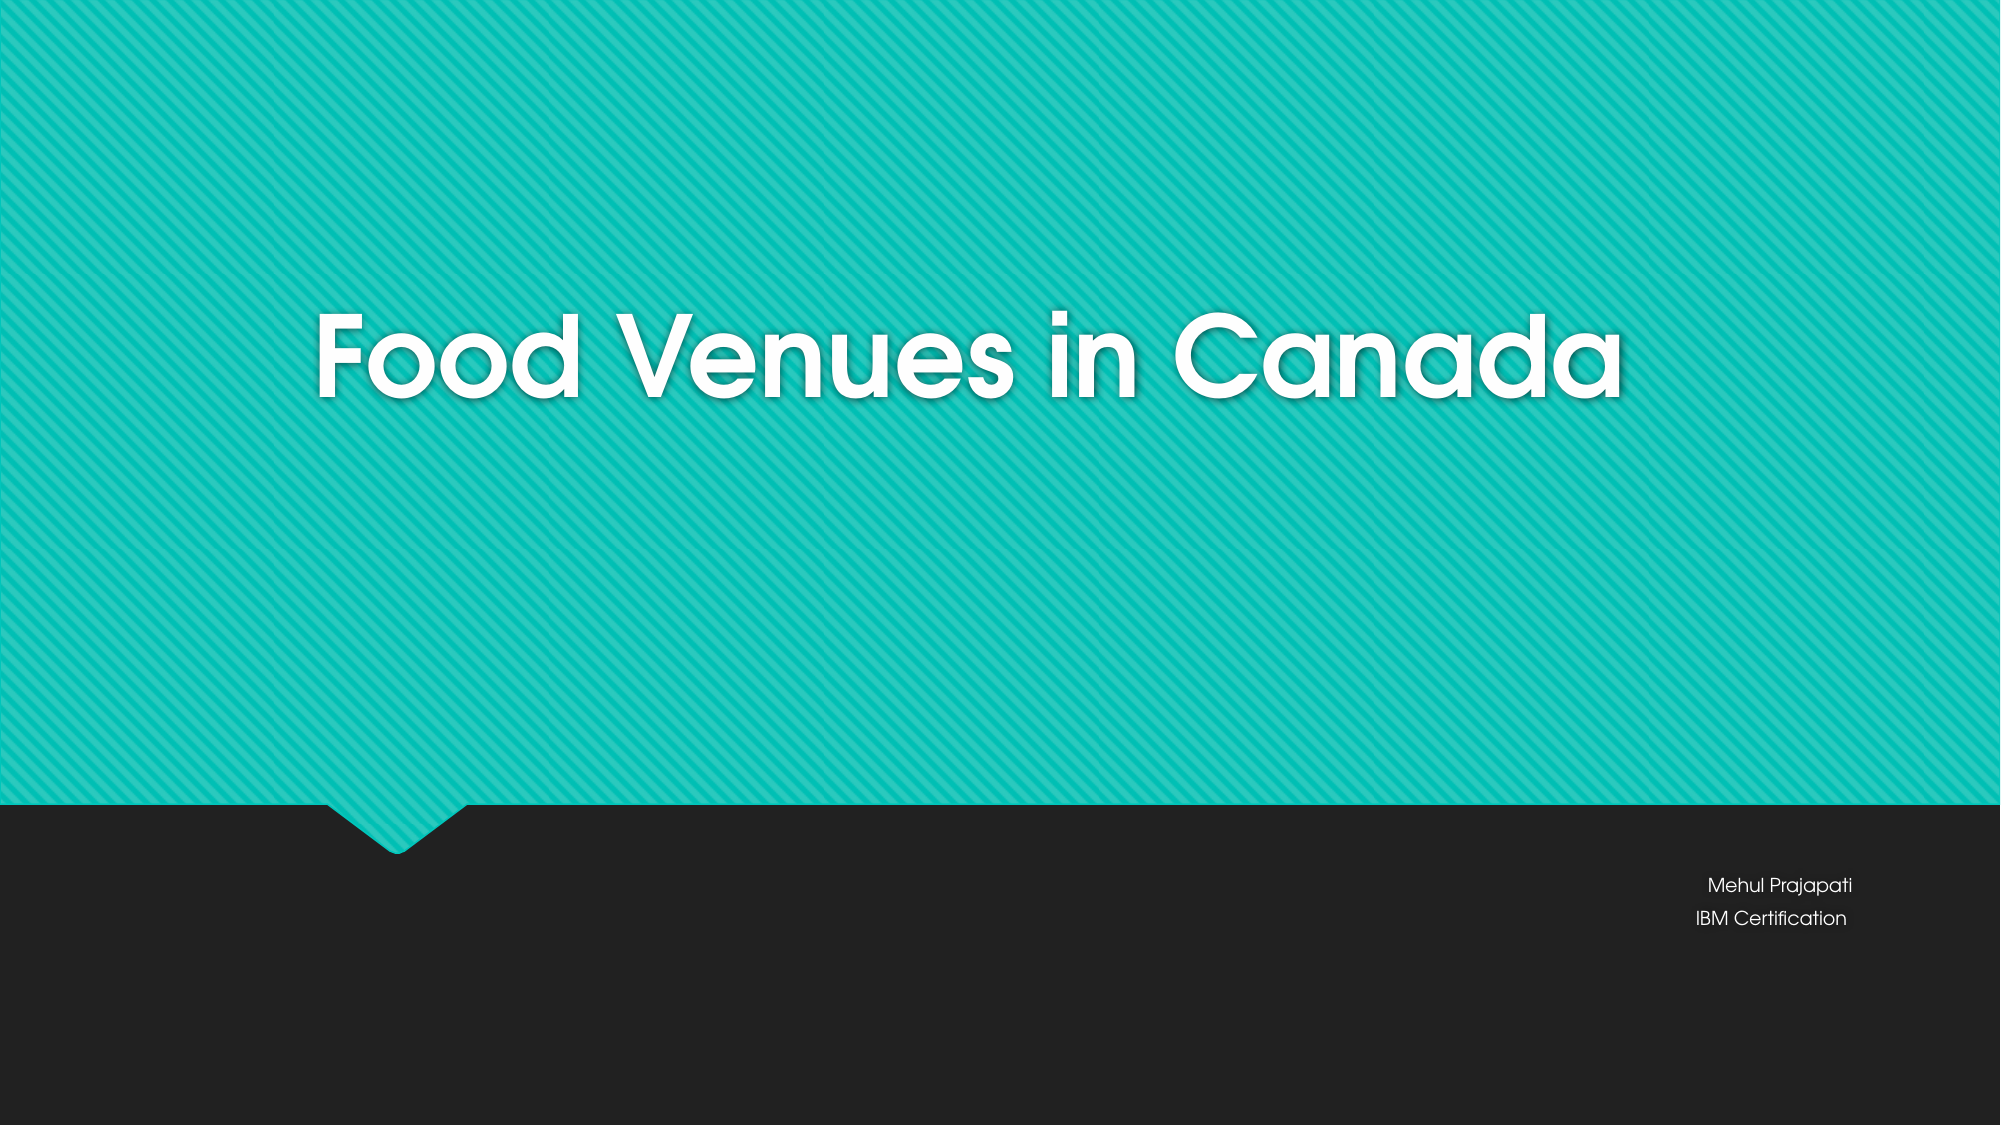

# Food Venues in Canada
Mehul Prajapati
IBM Certification